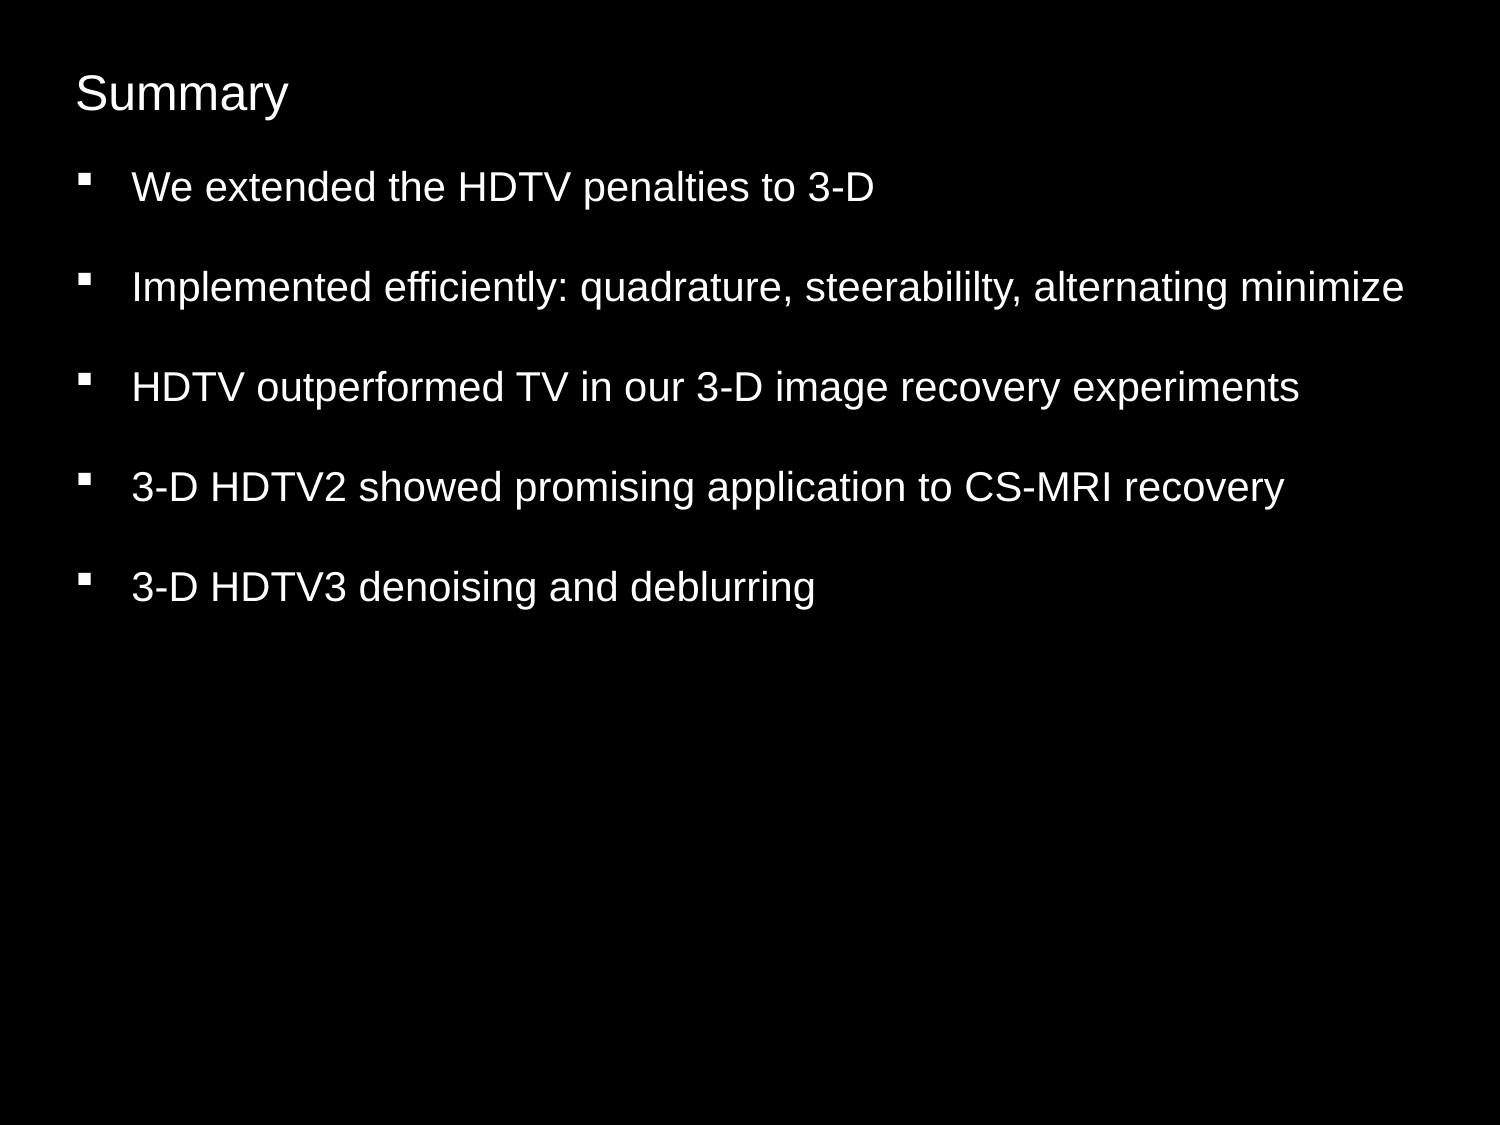

Summary
We extended the HDTV penalties to 3-D
Implemented efficiently: quadrature, steerabililty, alternating minimize
HDTV outperformed TV in our 3-D image recovery experiments
3-D HDTV2 showed promising application to CS-MRI recovery
3-D HDTV3 denoising and deblurring